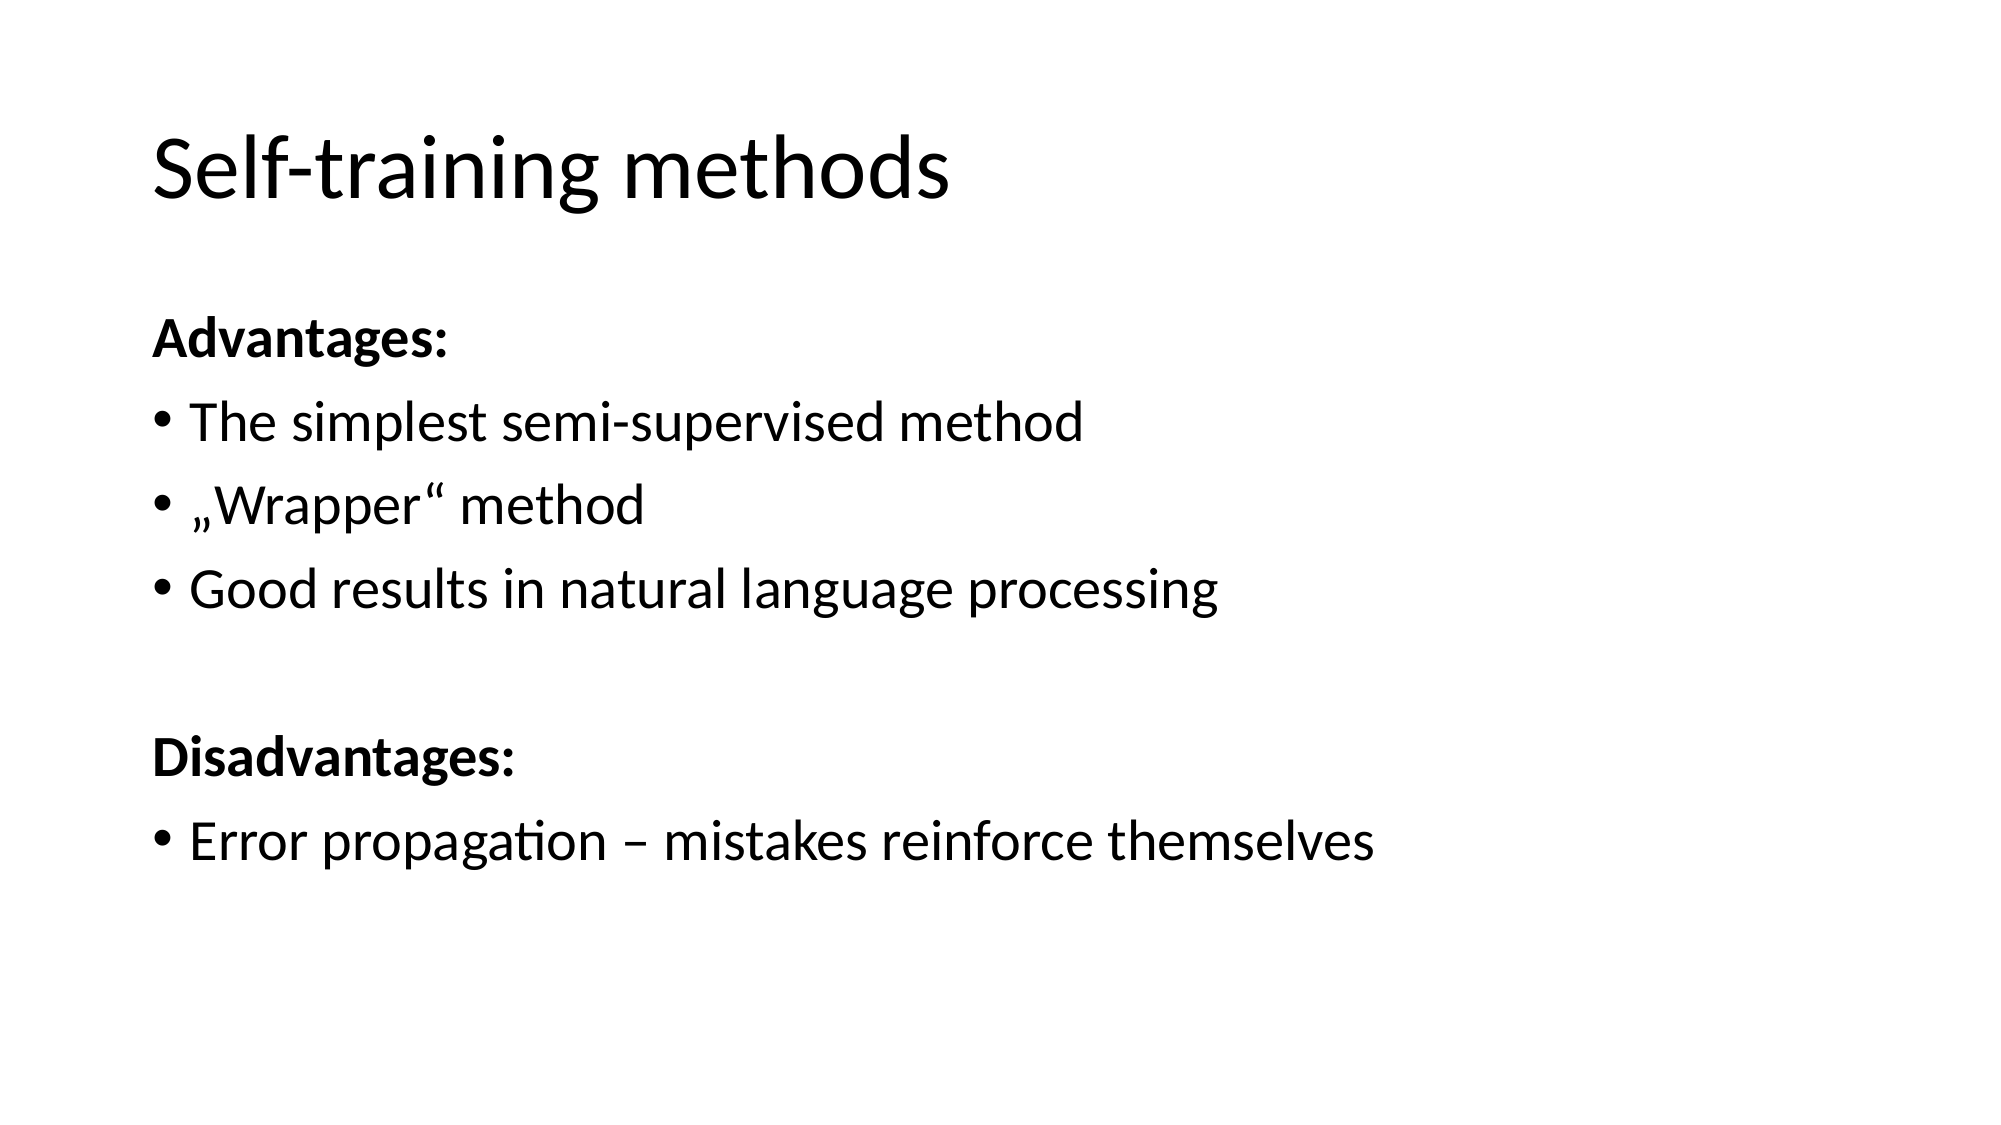

# Self-training methods
Advantages:
The simplest semi-supervised method
„Wrapper“ method
Good results in natural language processing

Disadvantages:
Error propagation – mistakes reinforce themselves